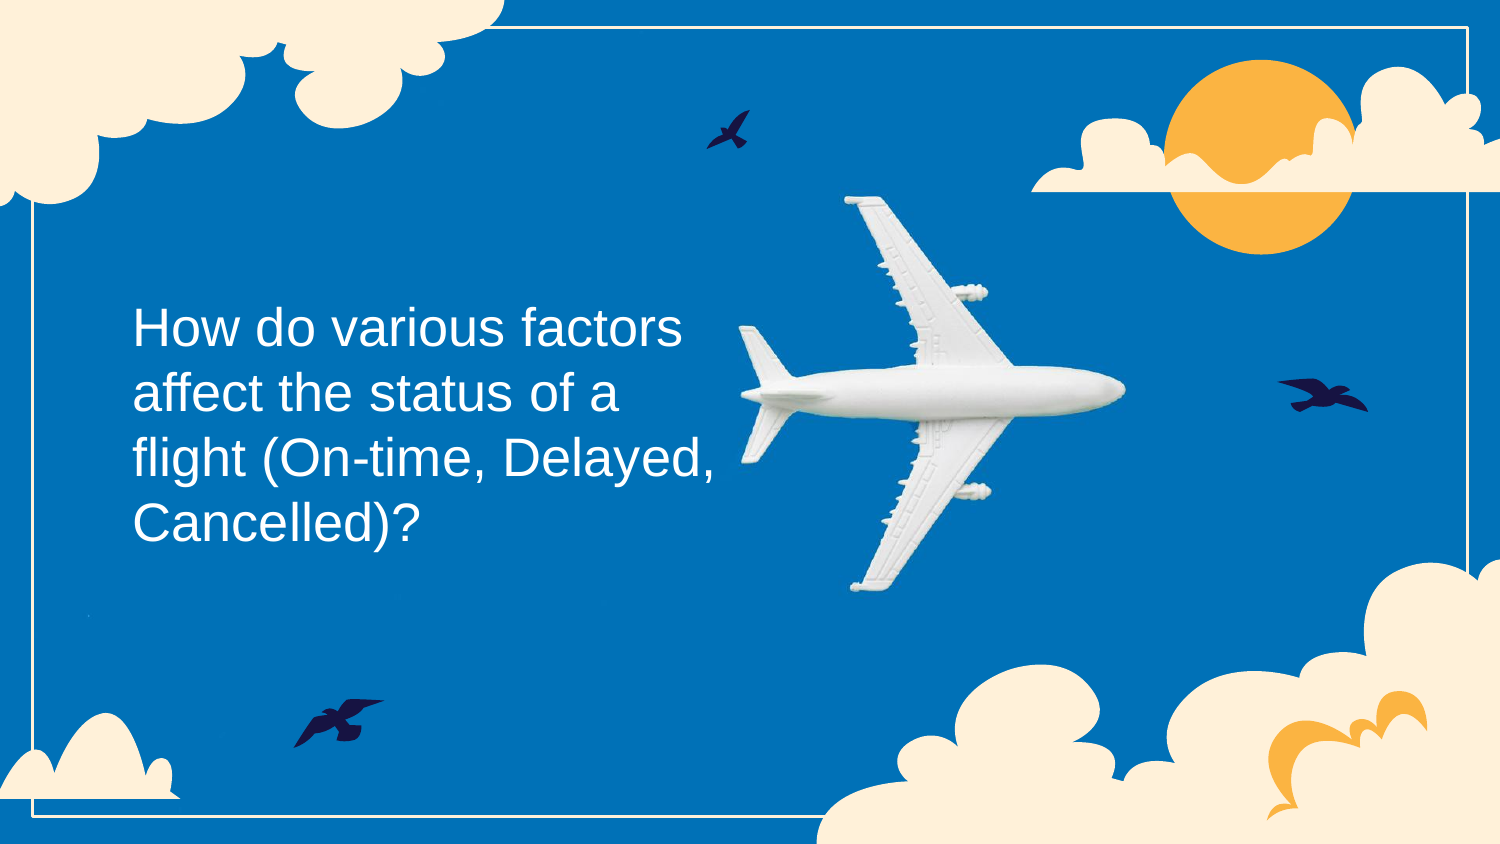

# How do various factors affect the status of a flight (On-time, Delayed, Cancelled)?